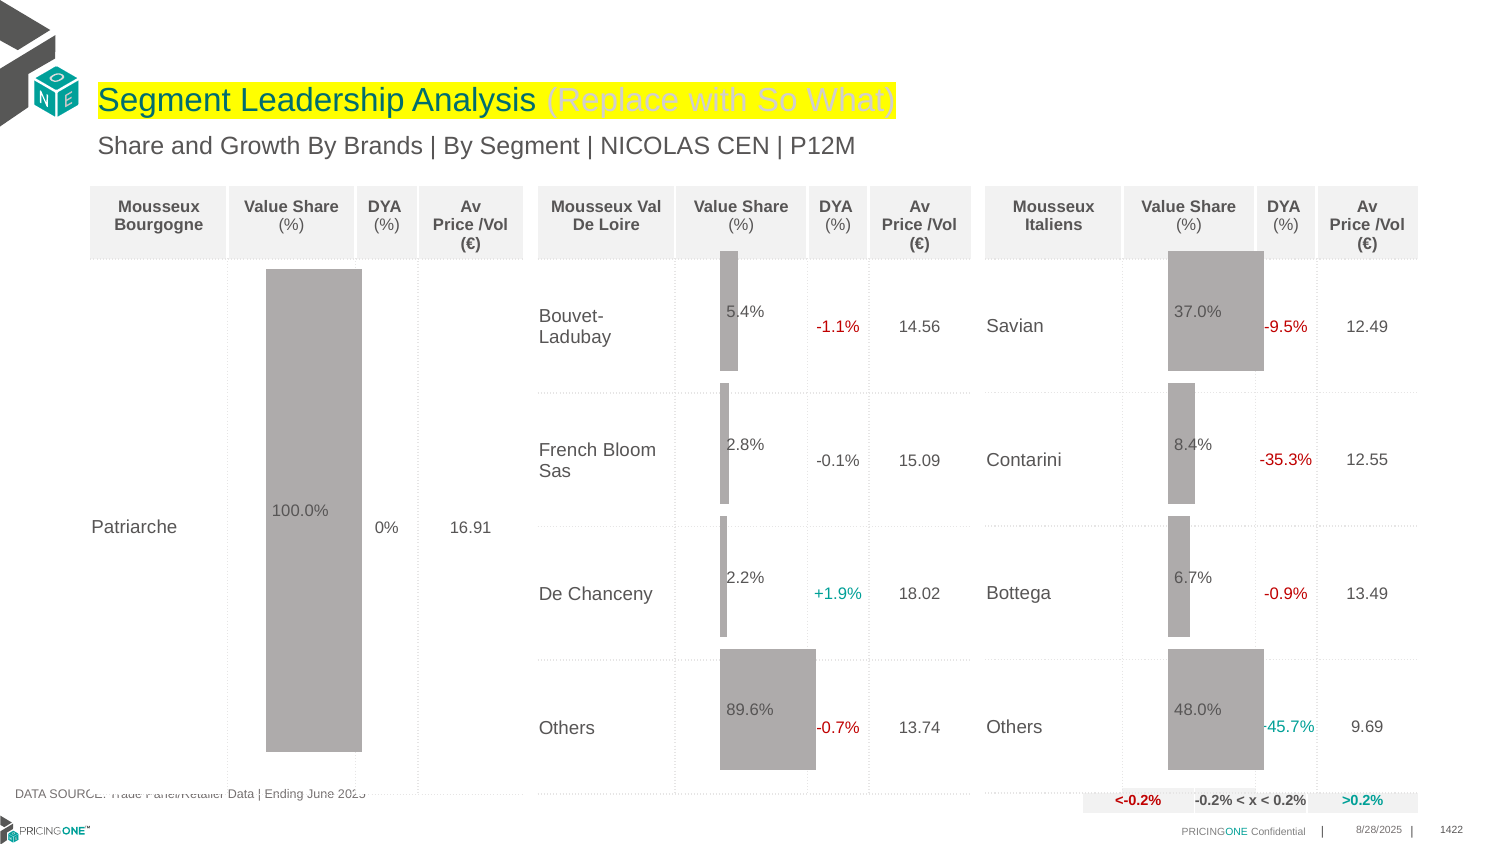

# Segment Leadership Analysis (Replace with So What)
Share and Growth By Brands | By Segment | NICOLAS CEN | P12M
| Mousseux Val De Loire | Value Share (%) | DYA (%) | Av Price /Vol (€) |
| --- | --- | --- | --- |
| Bouvet-Ladubay |  | -1.1% | 14.56 |
| French Bloom Sas |  | -0.1% | 15.09 |
| De Chanceny |  | +1.9% | 18.02 |
| Others |  | -0.7% | 13.74 |
| Mousseux Bourgogne | Value Share (%) | DYA (%) | Av Price /Vol (€) |
| --- | --- | --- | --- |
| Patriarche |  | 0% | 16.91 |
| Mousseux Italiens | Value Share (%) | DYA (%) | Av Price /Vol (€) |
| --- | --- | --- | --- |
| Savian |  | -9.5% | 12.49 |
| Contarini |  | -35.3% | 12.55 |
| Bottega |  | -0.9% | 13.49 |
| Others |  | +45.7% | 9.69 |

### Chart

| Category | Mousseux Bourgogne | NICOLAS CEN |
|---|---|
| None | 1.0 |

### Chart

| Category | Mousseux Val De Loire | NICOLAS CEN |
|---|---|
| None | 0.05448958780592529 |

### Chart

| Category | Mousseux Italiens | NICOLAS CEN |
|---|---|
| None | 0.36982214572576017 |
DATA SOURCE: Trade Panel/Retailer Data | Ending June 2025
| <-0.2% | -0.2% < x < 0.2% | >0.2% |
| --- | --- | --- |

8/28/2025
1422